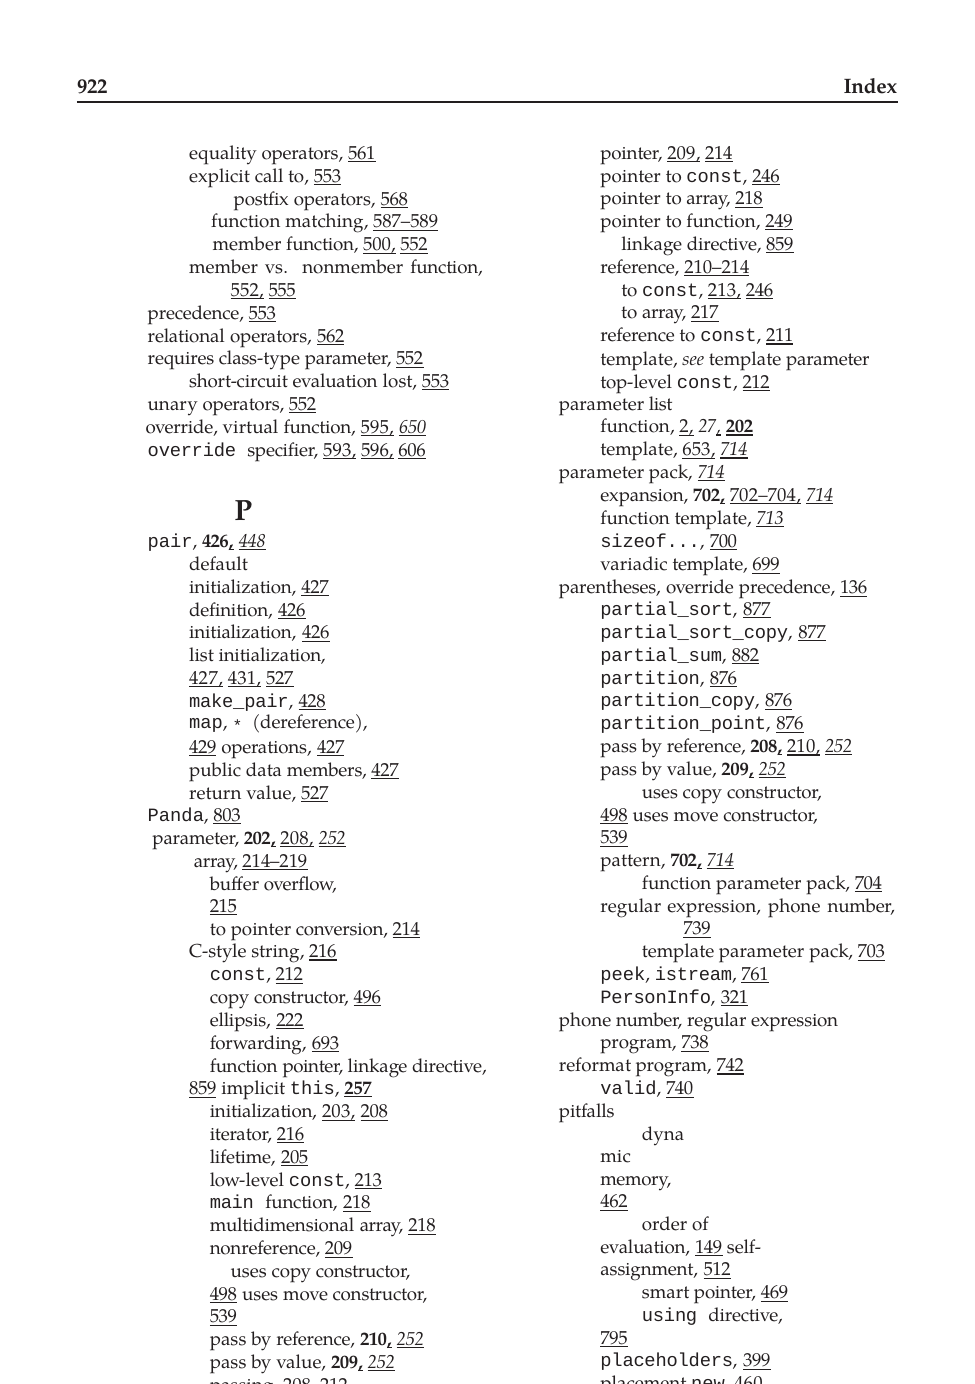

922
Index

pointer, 209, 214 pointer to const, 246 pointer to array, 218 pointer to function, 249
linkage directive, 859
reference, 210–214
to const, 213, 246
to array, 217 reference to const, 211
template, see template parameter top-level const, 212
parameter list
function, 2, 27, 202
template, 653, 714
parameter pack, 714
expansion, 702, 702–704, 714
function template, 713
sizeof..., 700
variadic template, 699 parentheses, override precedence, 136
partial_sort, 877
partial_sort_copy, 877
partial_sum, 882
partition, 876
partition_copy, 876
partition_point, 876
pass by reference, 208, 210, 252
pass by value, 209, 252
uses copy constructor, 498 uses move constructor, 539
pattern, 702, 714
function parameter pack, 704 regular expression, phone number,
739
template parameter pack, 703
peek, istream, 761
PersonInfo, 321
phone number, regular expression program, 738
reformat program, 742
valid, 740 pitfalls
dynamic memory, 462
order of evaluation, 149 self-assignment, 512
smart pointer, 469
using directive, 795
placeholders, 399
placement new, 460, 491, 824, 863
union, class type member, 851
plus<T>, 575
equality operators, 561 explicit call to, 553
postfix operators, 568
function matching, 587–589
member function, 500, 552
member vs. nonmember function, 552, 555
precedence, 553
relational operators, 562
requires class-type parameter, 552 short-circuit evaluation lost, 553
unary operators, 552
override, virtual function, 595, 650
override specifier, 593, 596, 606
P
pair, 426, 448
default initialization, 427
definition, 426
initialization, 426
list initialization, 427, 431, 527
make_pair, 428
map, * (dereference), 429 operations, 427
public data members, 427 return value, 527
Panda, 803
parameter, 202, 208, 252
array, 214–219
buffer overflow, 215
to pointer conversion, 214 C-style string, 216
const, 212
copy constructor, 496
ellipsis, 222
forwarding, 693
function pointer, linkage directive, 859 implicit this, 257
initialization, 203, 208
iterator, 216
lifetime, 205
low-level const, 213
main function, 218
multidimensional array, 218
nonreference, 209
uses copy constructor, 498 uses move constructor, 539
pass by reference, 210, 252
pass by value, 209, 252
passing, 208–212